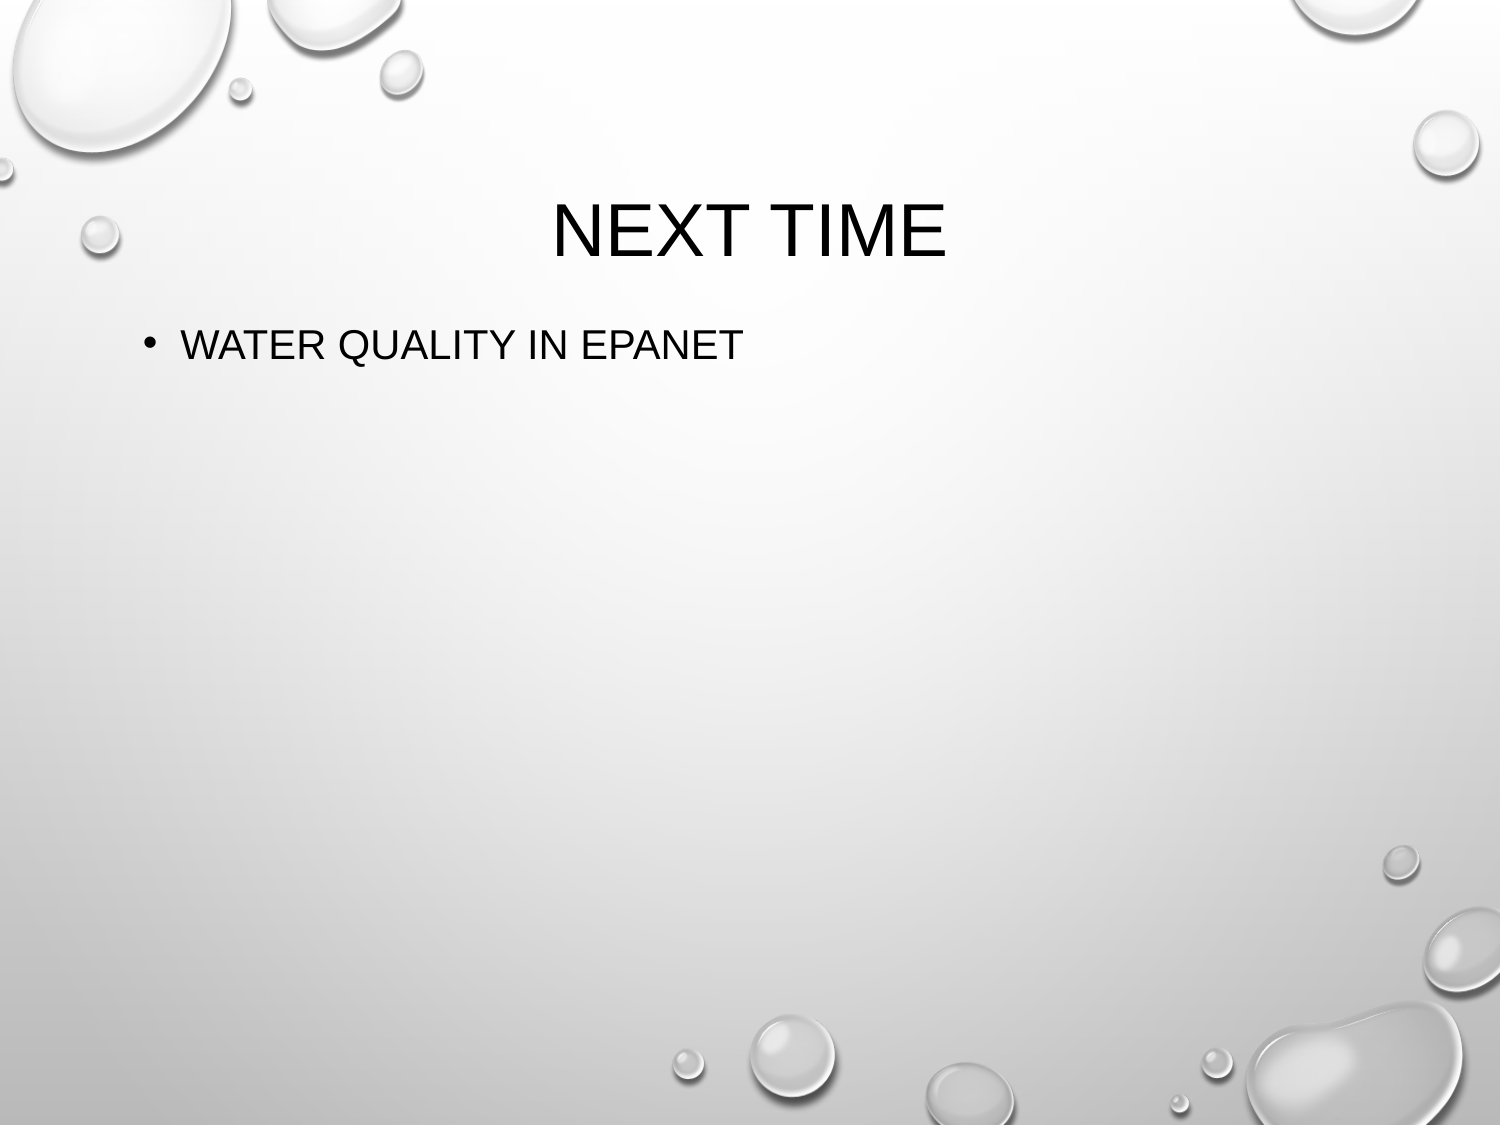

# Next time
Water Quality in EPANET